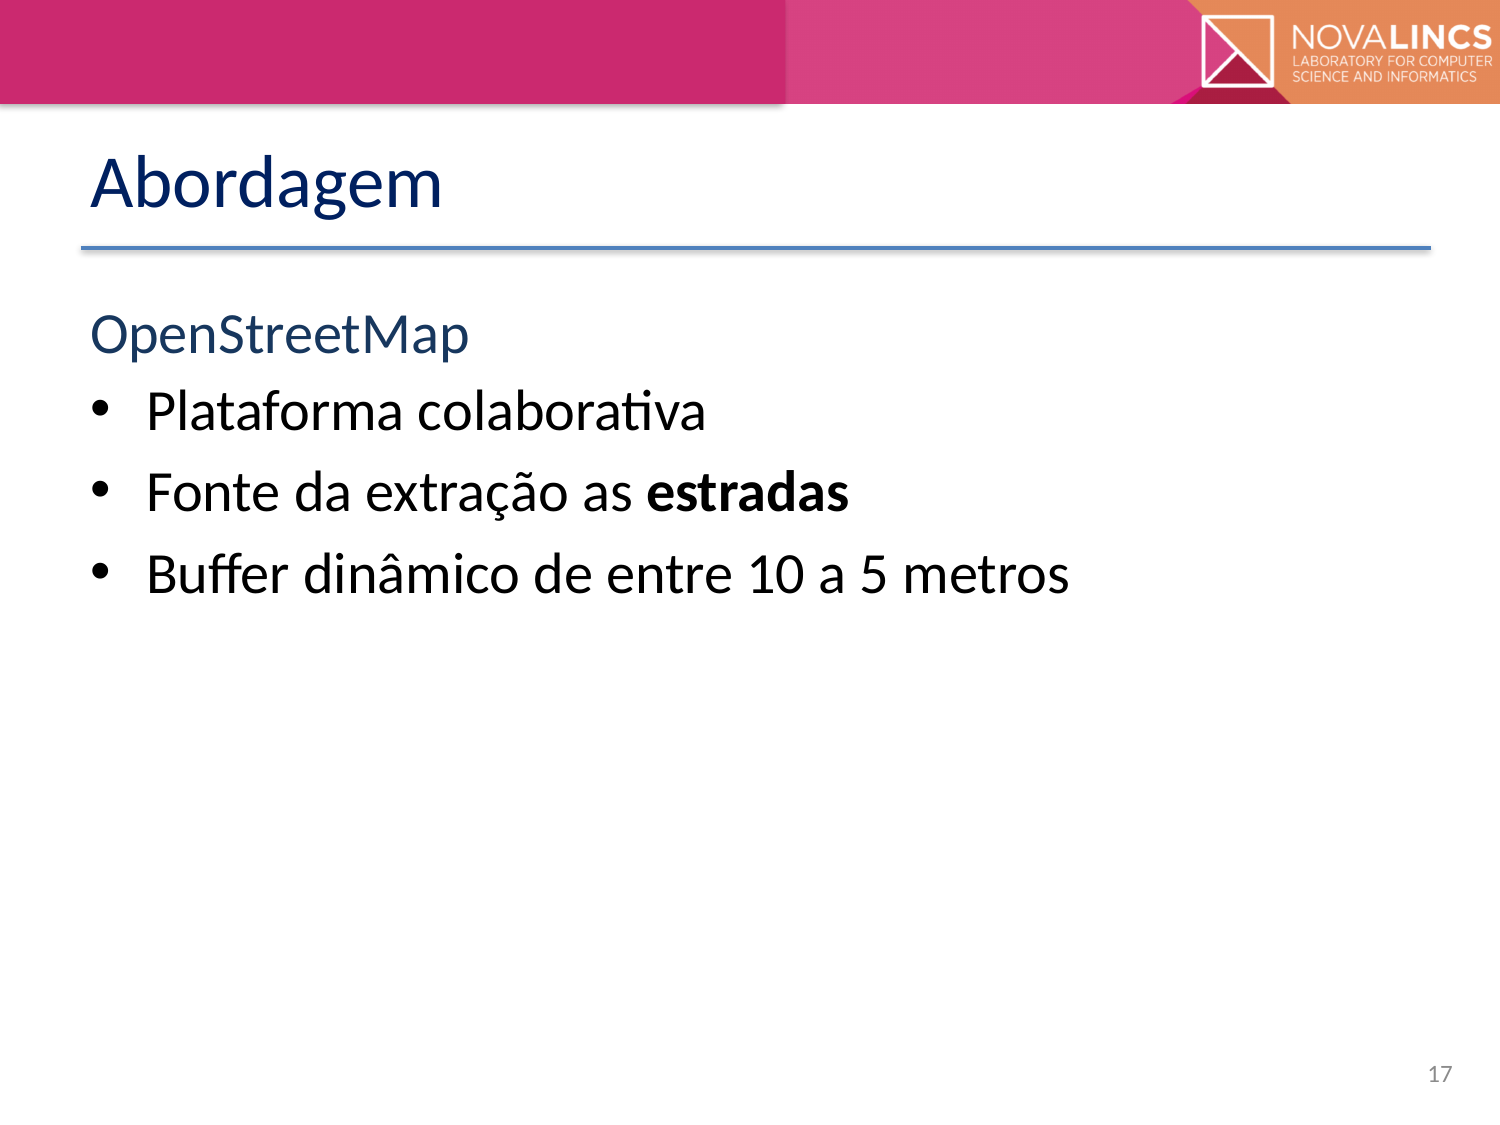

# Abordagem
OpenStreetMap
Plataforma colaborativa
Fonte da extração as estradas
Buffer dinâmico de entre 10 a 5 metros

17